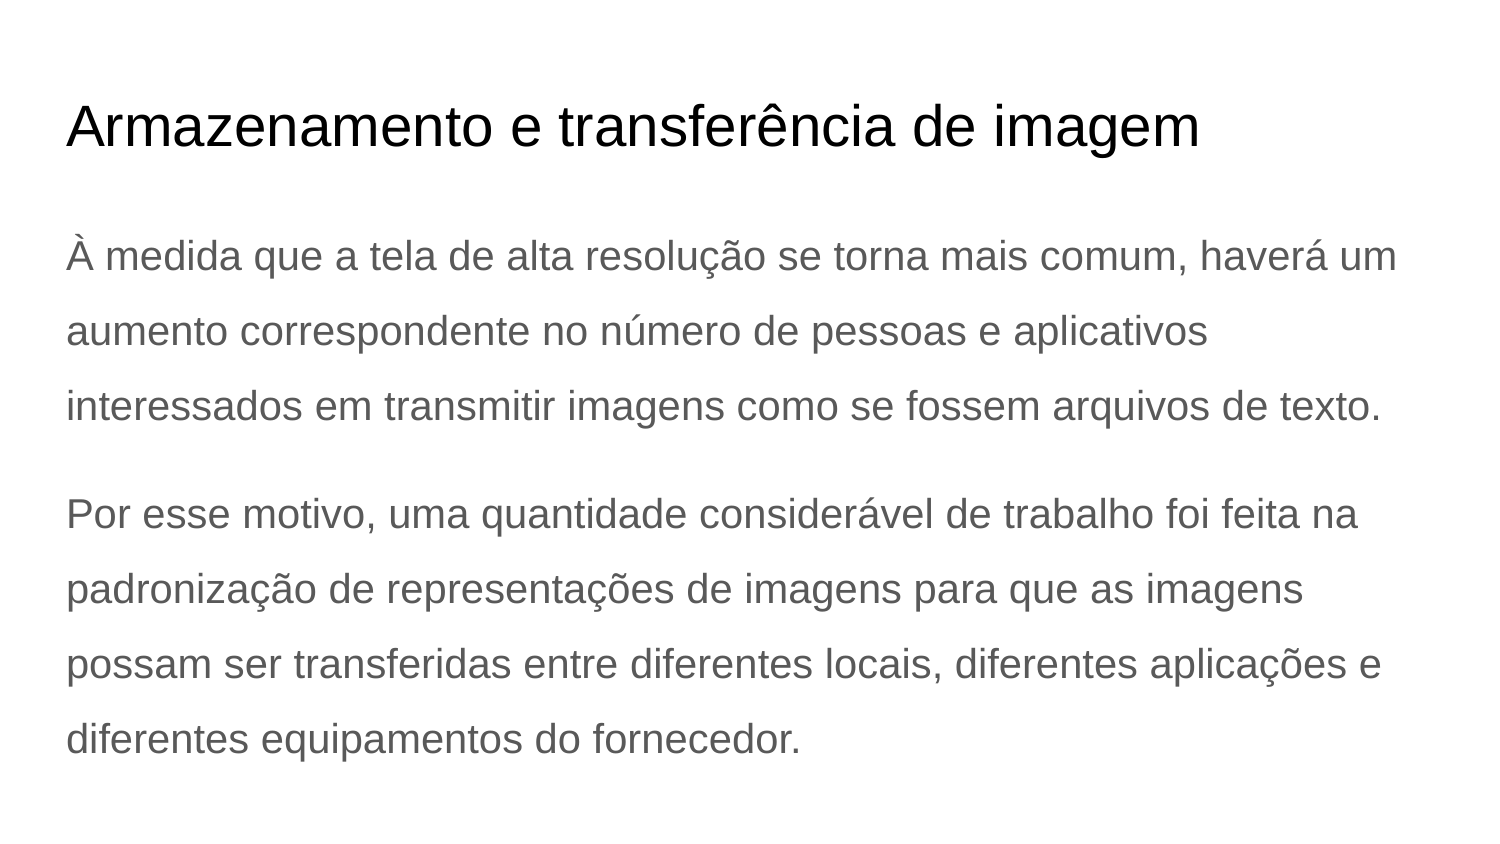

# Armazenamento e transferência de imagem
À medida que a tela de alta resolução se torna mais comum, haverá um  aumento correspondente no número de pessoas e aplicativos interessados ​​em transmitir imagens como se fossem arquivos de texto.
Por esse motivo, uma quantidade considerável de trabalho foi feita na padronização de representações de imagens para que as imagens possam ser transferidas entre diferentes locais, diferentes aplicações e diferentes equipamentos do fornecedor.